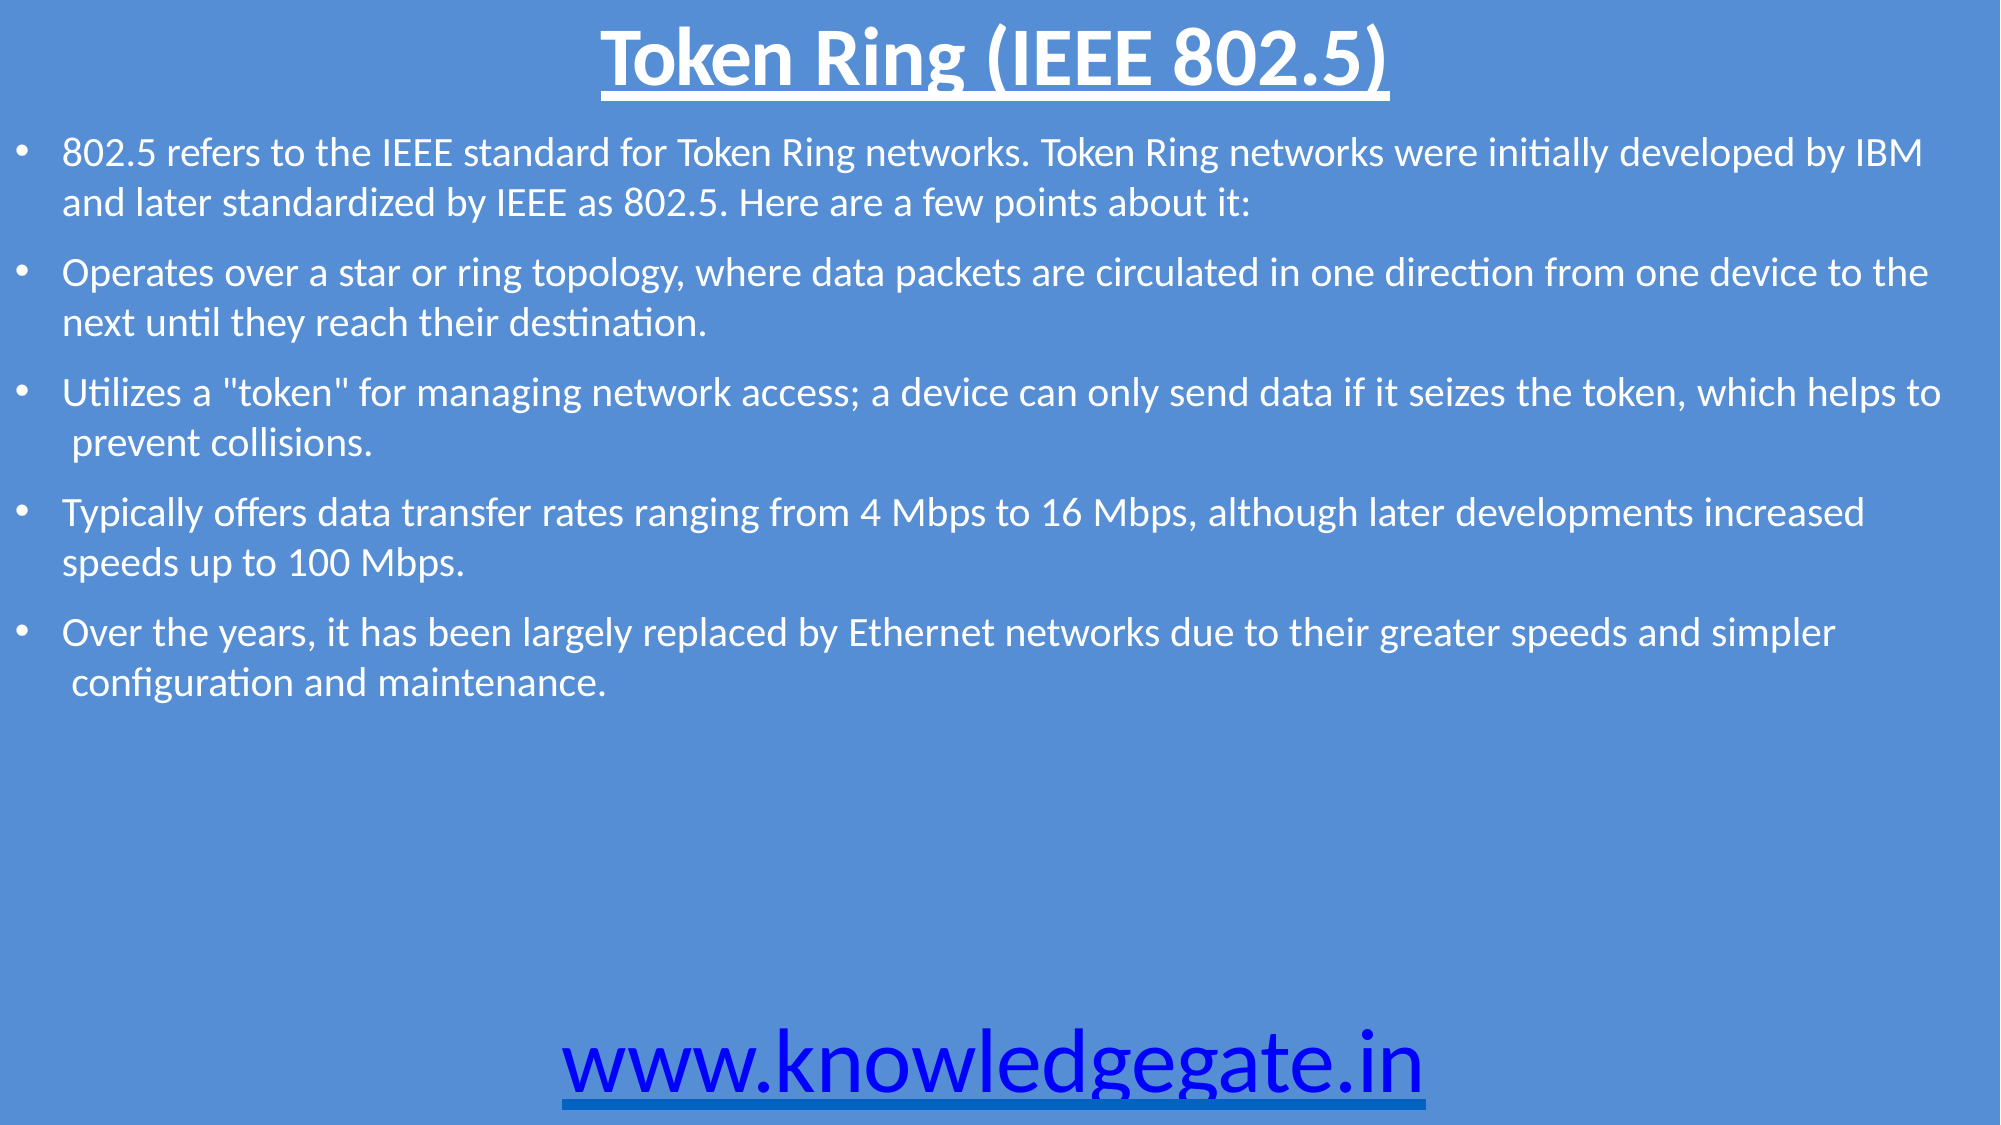

# Token Ring (IEEE 802.5)
802.5 refers to the IEEE standard for Token Ring networks. Token Ring networks were initially developed by IBM  and later standardized by IEEE as 802.5. Here are a few points about it:
Operates over a star or ring topology, where data packets are circulated in one direction from one device to the
next until they reach their destination.
Utilizes a "token" for managing network access; a device can only send data if it seizes the token, which helps to  prevent collisions.
Typically offers data transfer rates ranging from 4 Mbps to 16 Mbps, although later developments increased
speeds up to 100 Mbps.
Over the years, it has been largely replaced by Ethernet networks due to their greater speeds and simpler  configuration and maintenance.
www.knowledgegate.in